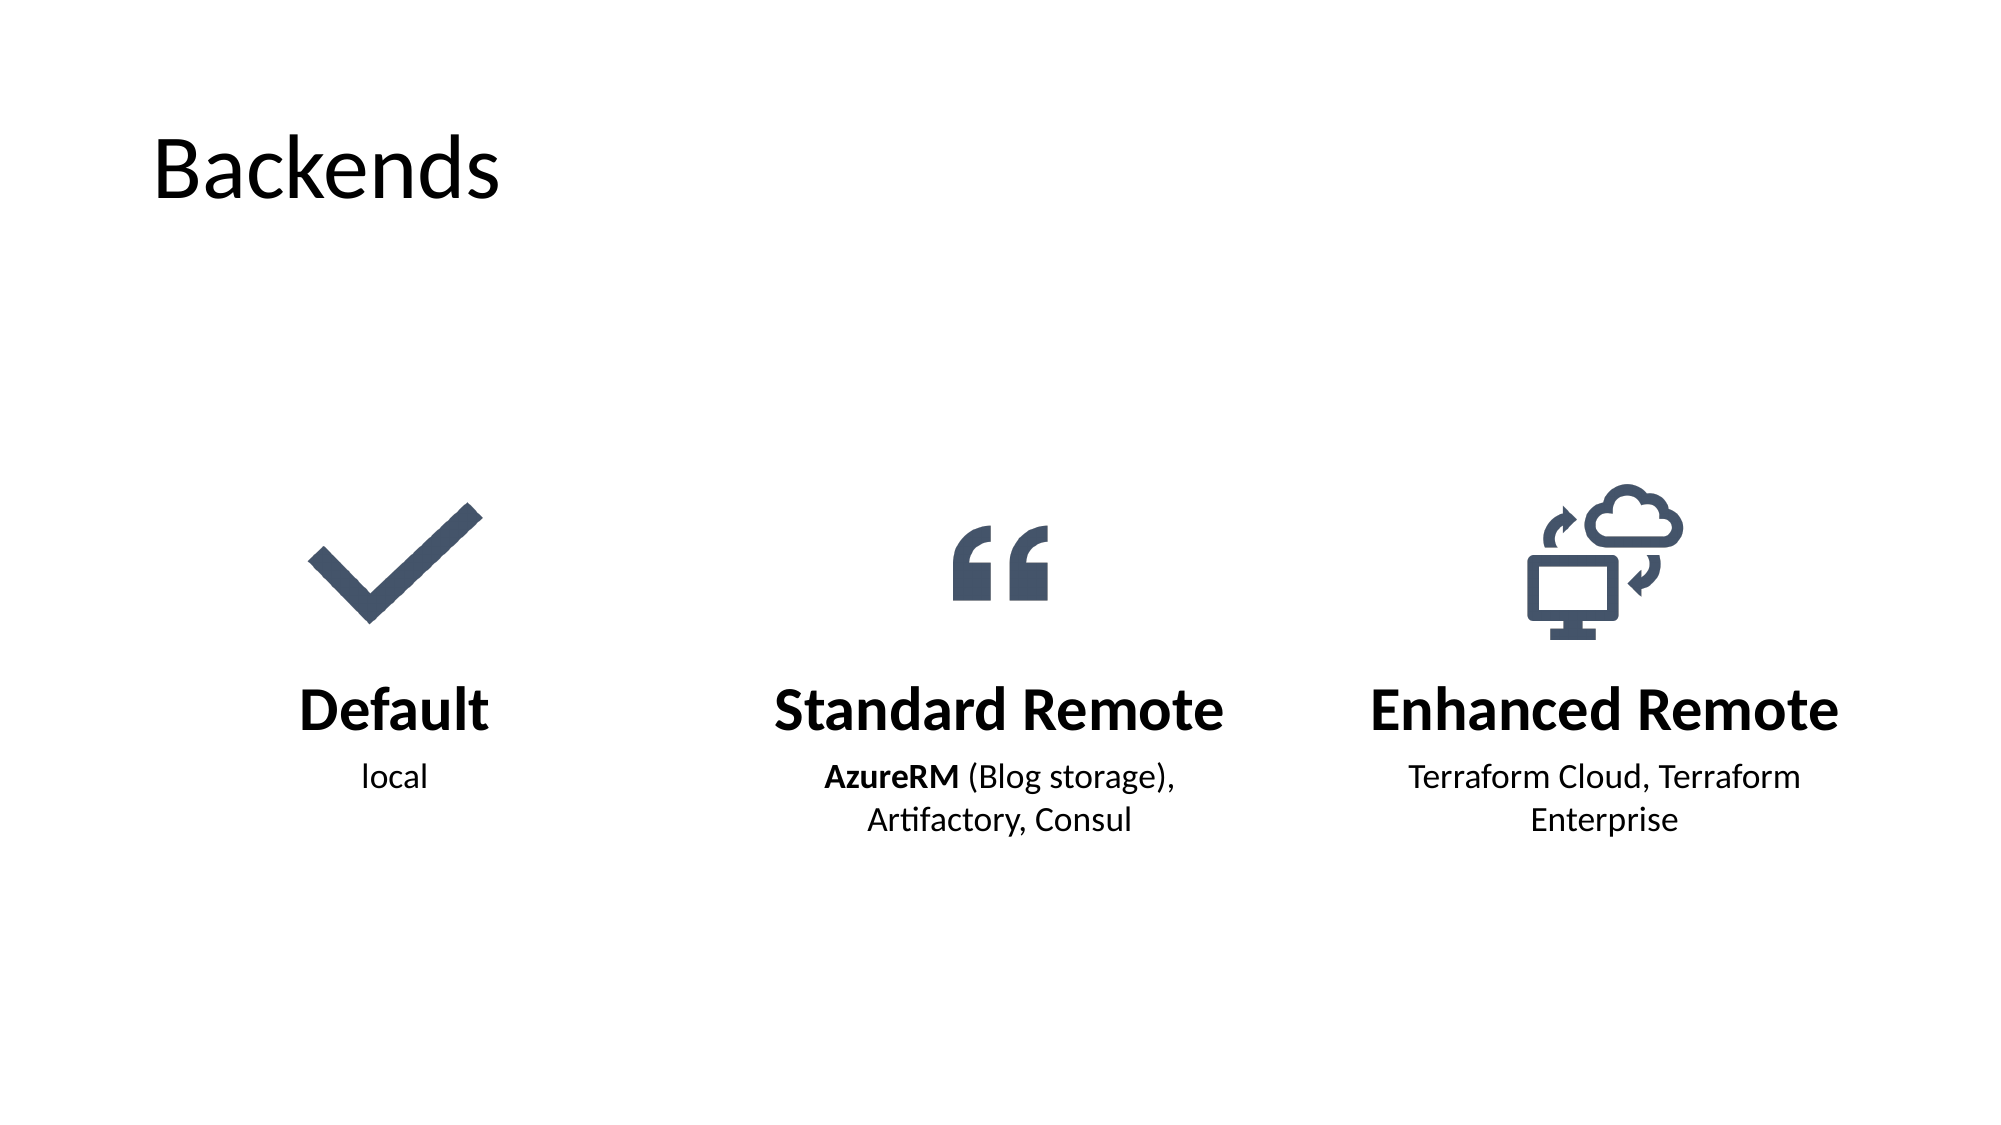

# Backends

Default
local
Standard Remote
AzureRM (Blog storage), Artifactory, Consul
Enhanced Remote
Terraform Cloud, Terraform Enterprise